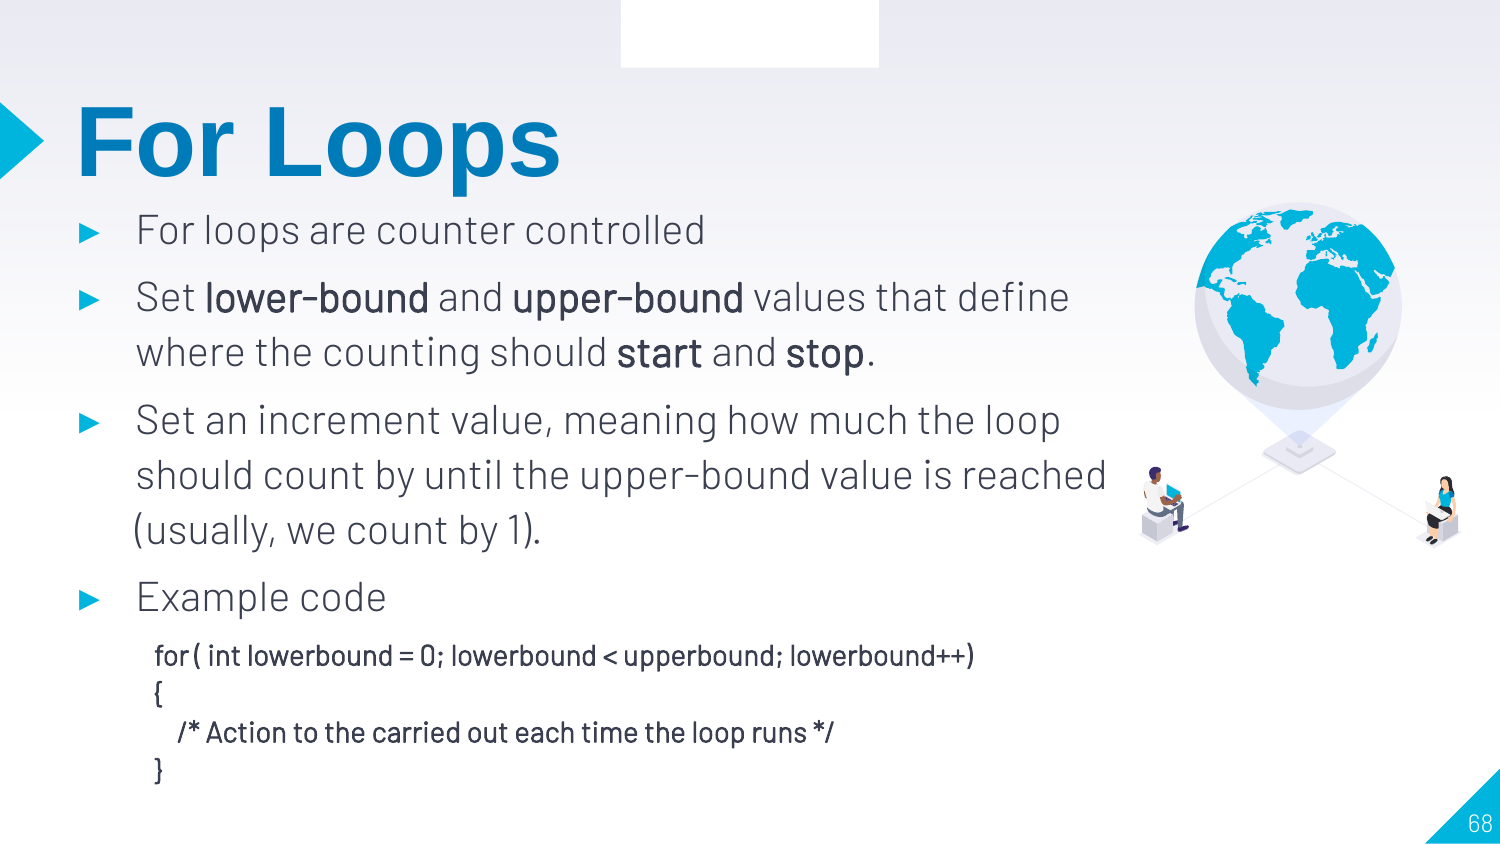

Section Review

# For Loops
For loops are counter controlled
Set lower-bound and upper-bound values that define where the counting should start and stop.
Set an increment value, meaning how much the loop should count by until the upper-bound value is reached (usually, we count by 1).
Example code
for ( int lowerbound = 0; lowerbound < upperbound; lowerbound++)
{
    /* Action to the carried out each time the loop runs */
}

68